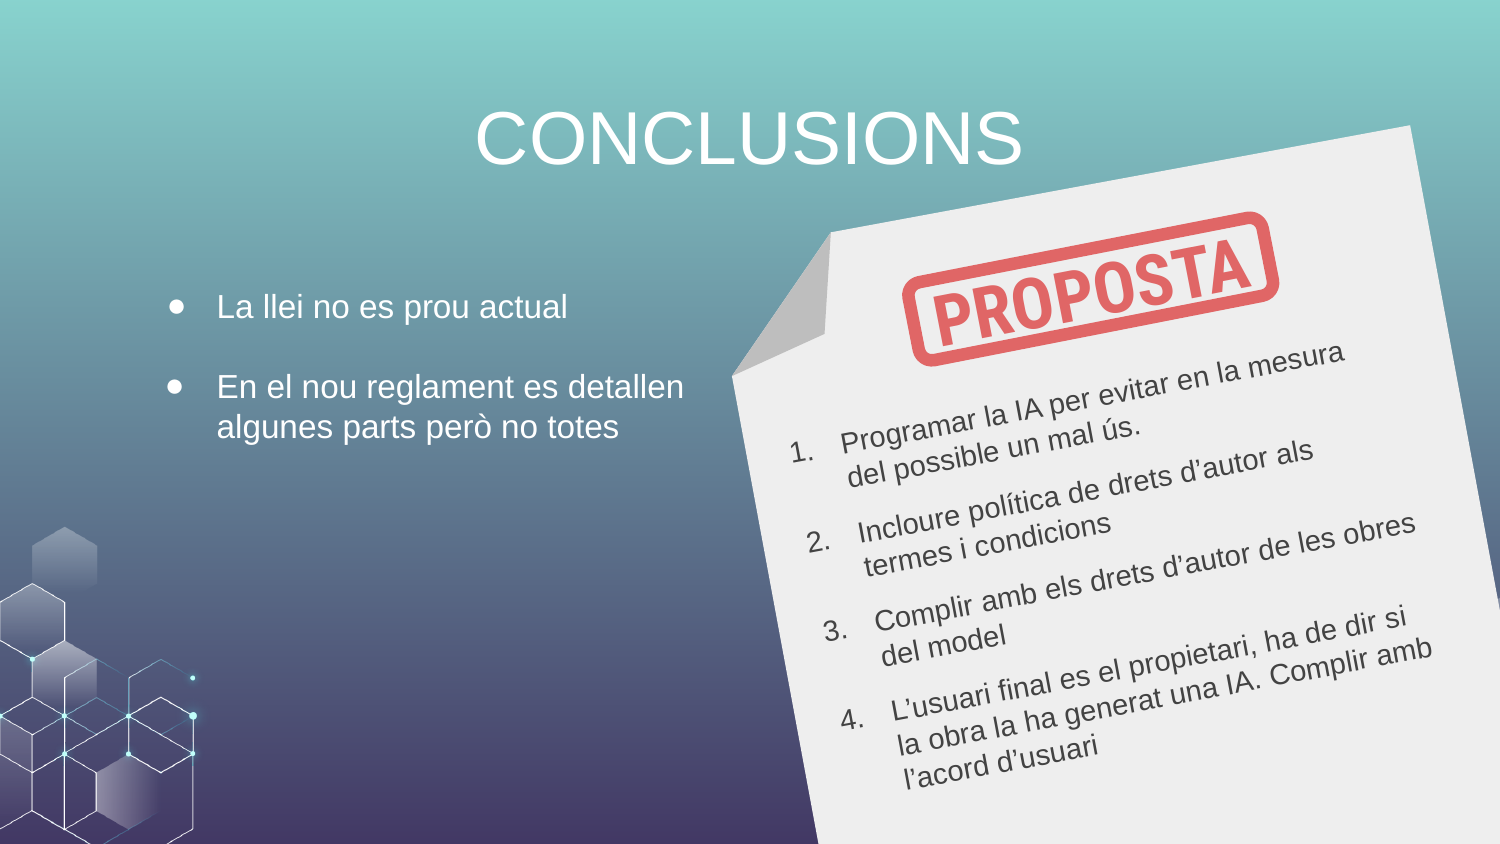

# CONCLUSIONS

PROPOSTA
La llei no es prou actual

En el nou reglament es detallen
algunes parts però no totes

Programar la IA per evitar en la mesura del possible un mal ús.
Incloure política de drets d’autor als termes i condicions
Complir amb els drets d’autor de les obres del model
L’usuari final es el propietari, ha de dir si la obra la ha generat una IA. Complir amb l’acord d’usuari